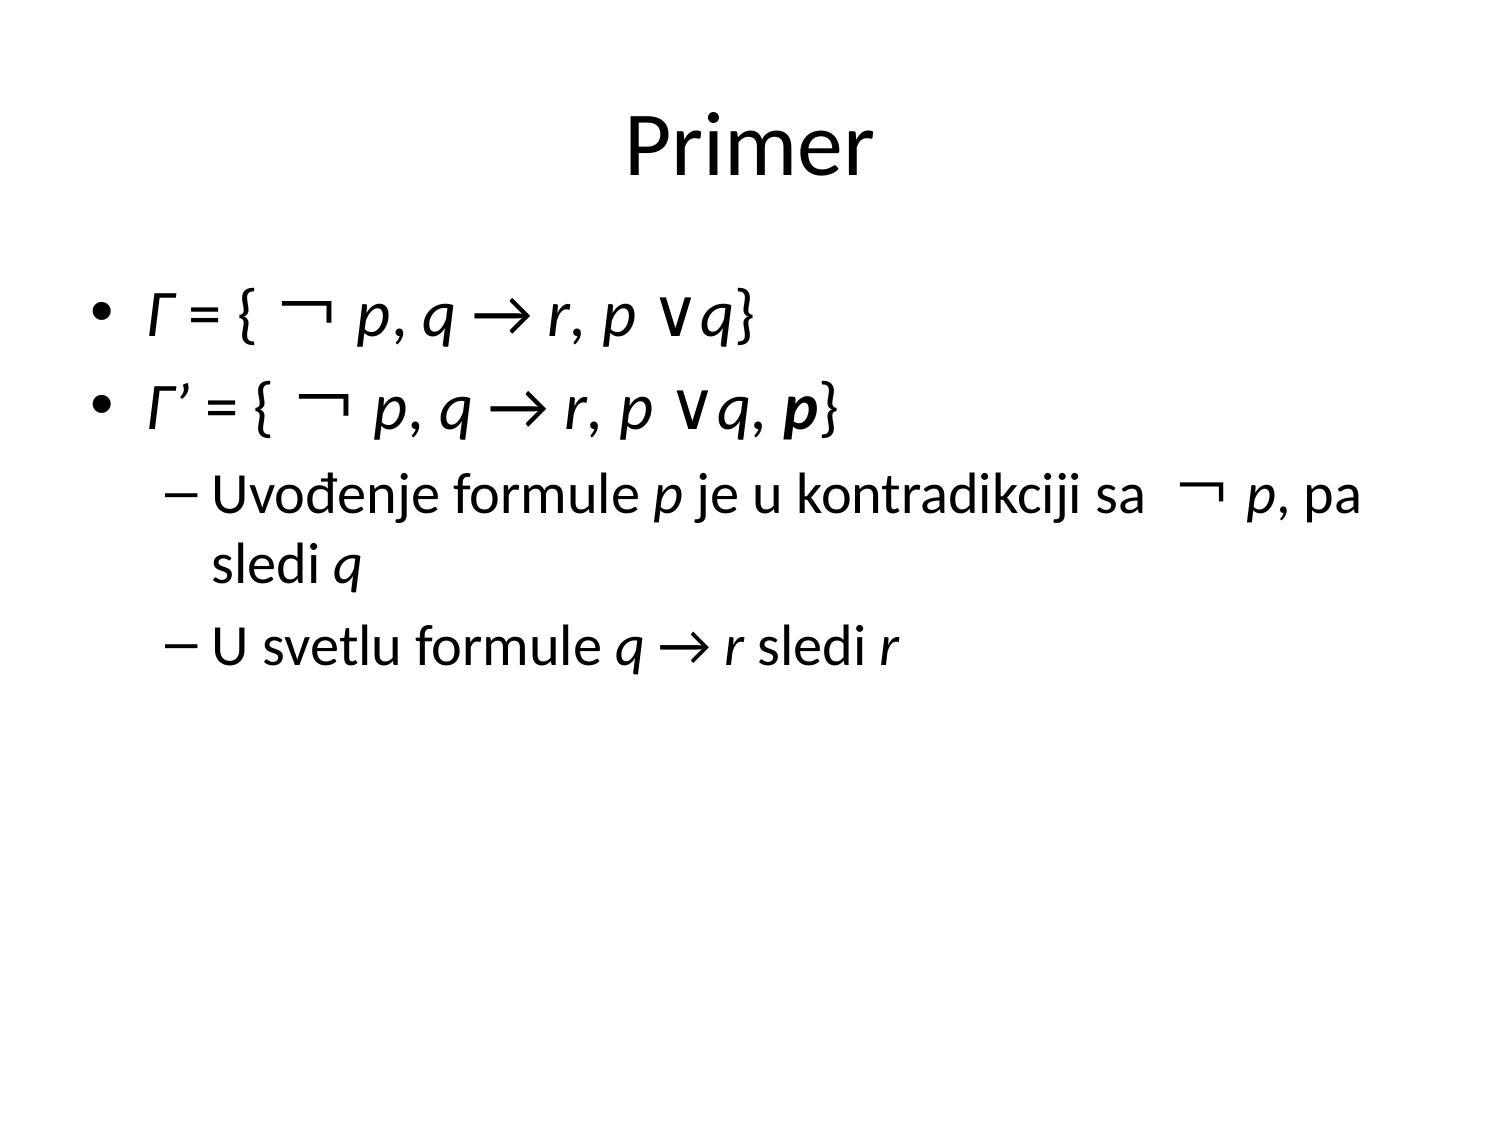

# Primer
Γ = {￢p, q → r, p ∨q}
Γ’ = {￢p, q → r, p ∨q, p}
Uvođenje formule p je u kontradikciji sa ￢p, pa sledi q
U svetlu formule q → r sledi r